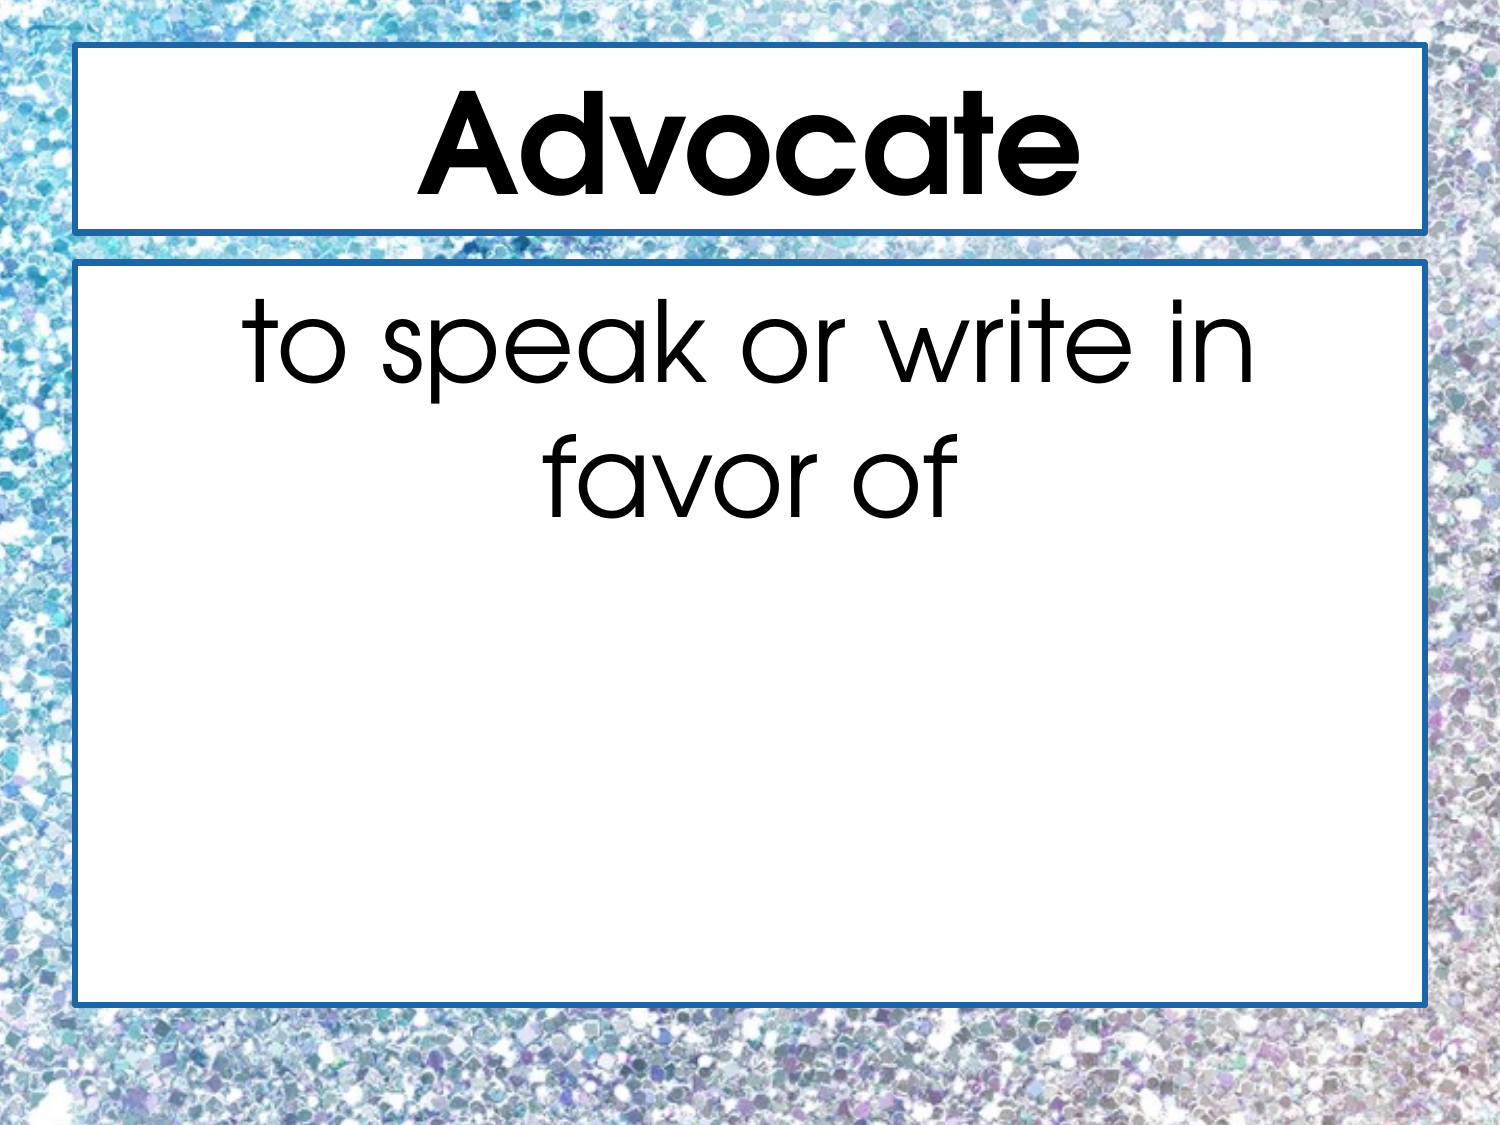

# Advocate
to speak or write in favor of